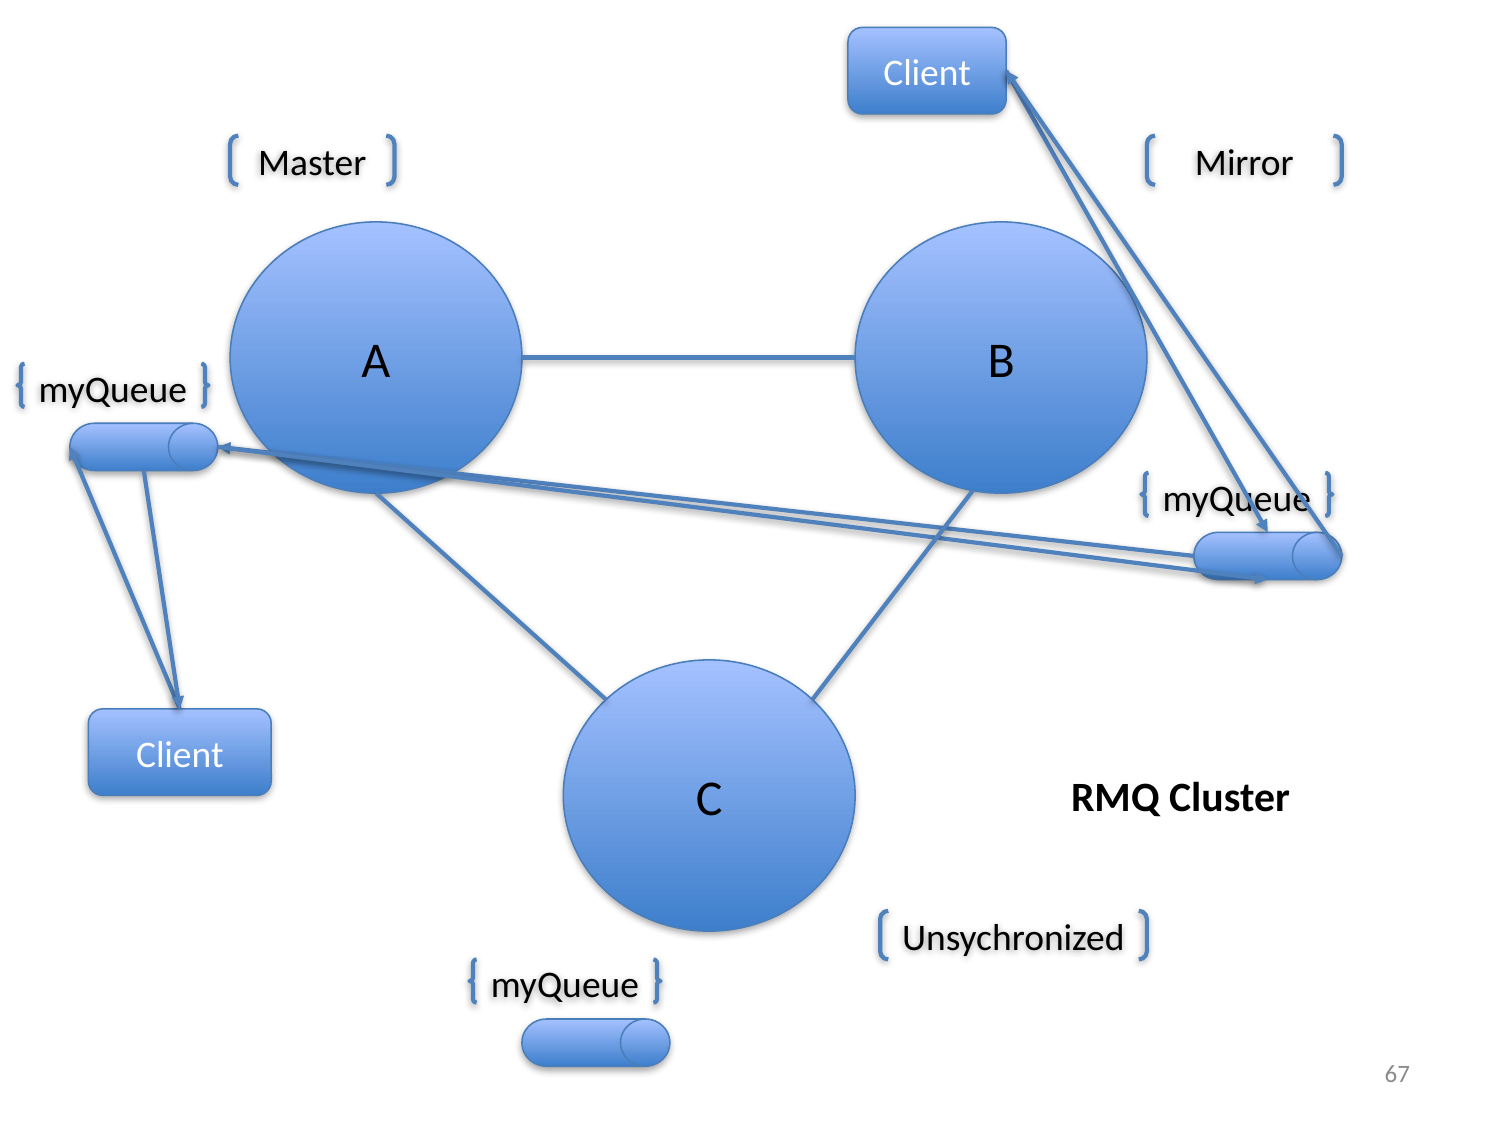

Client
Master
Mirror
A
B
myQueue

myQueue

C
Client
RMQ Cluster
Unsychronized
myQueue

67